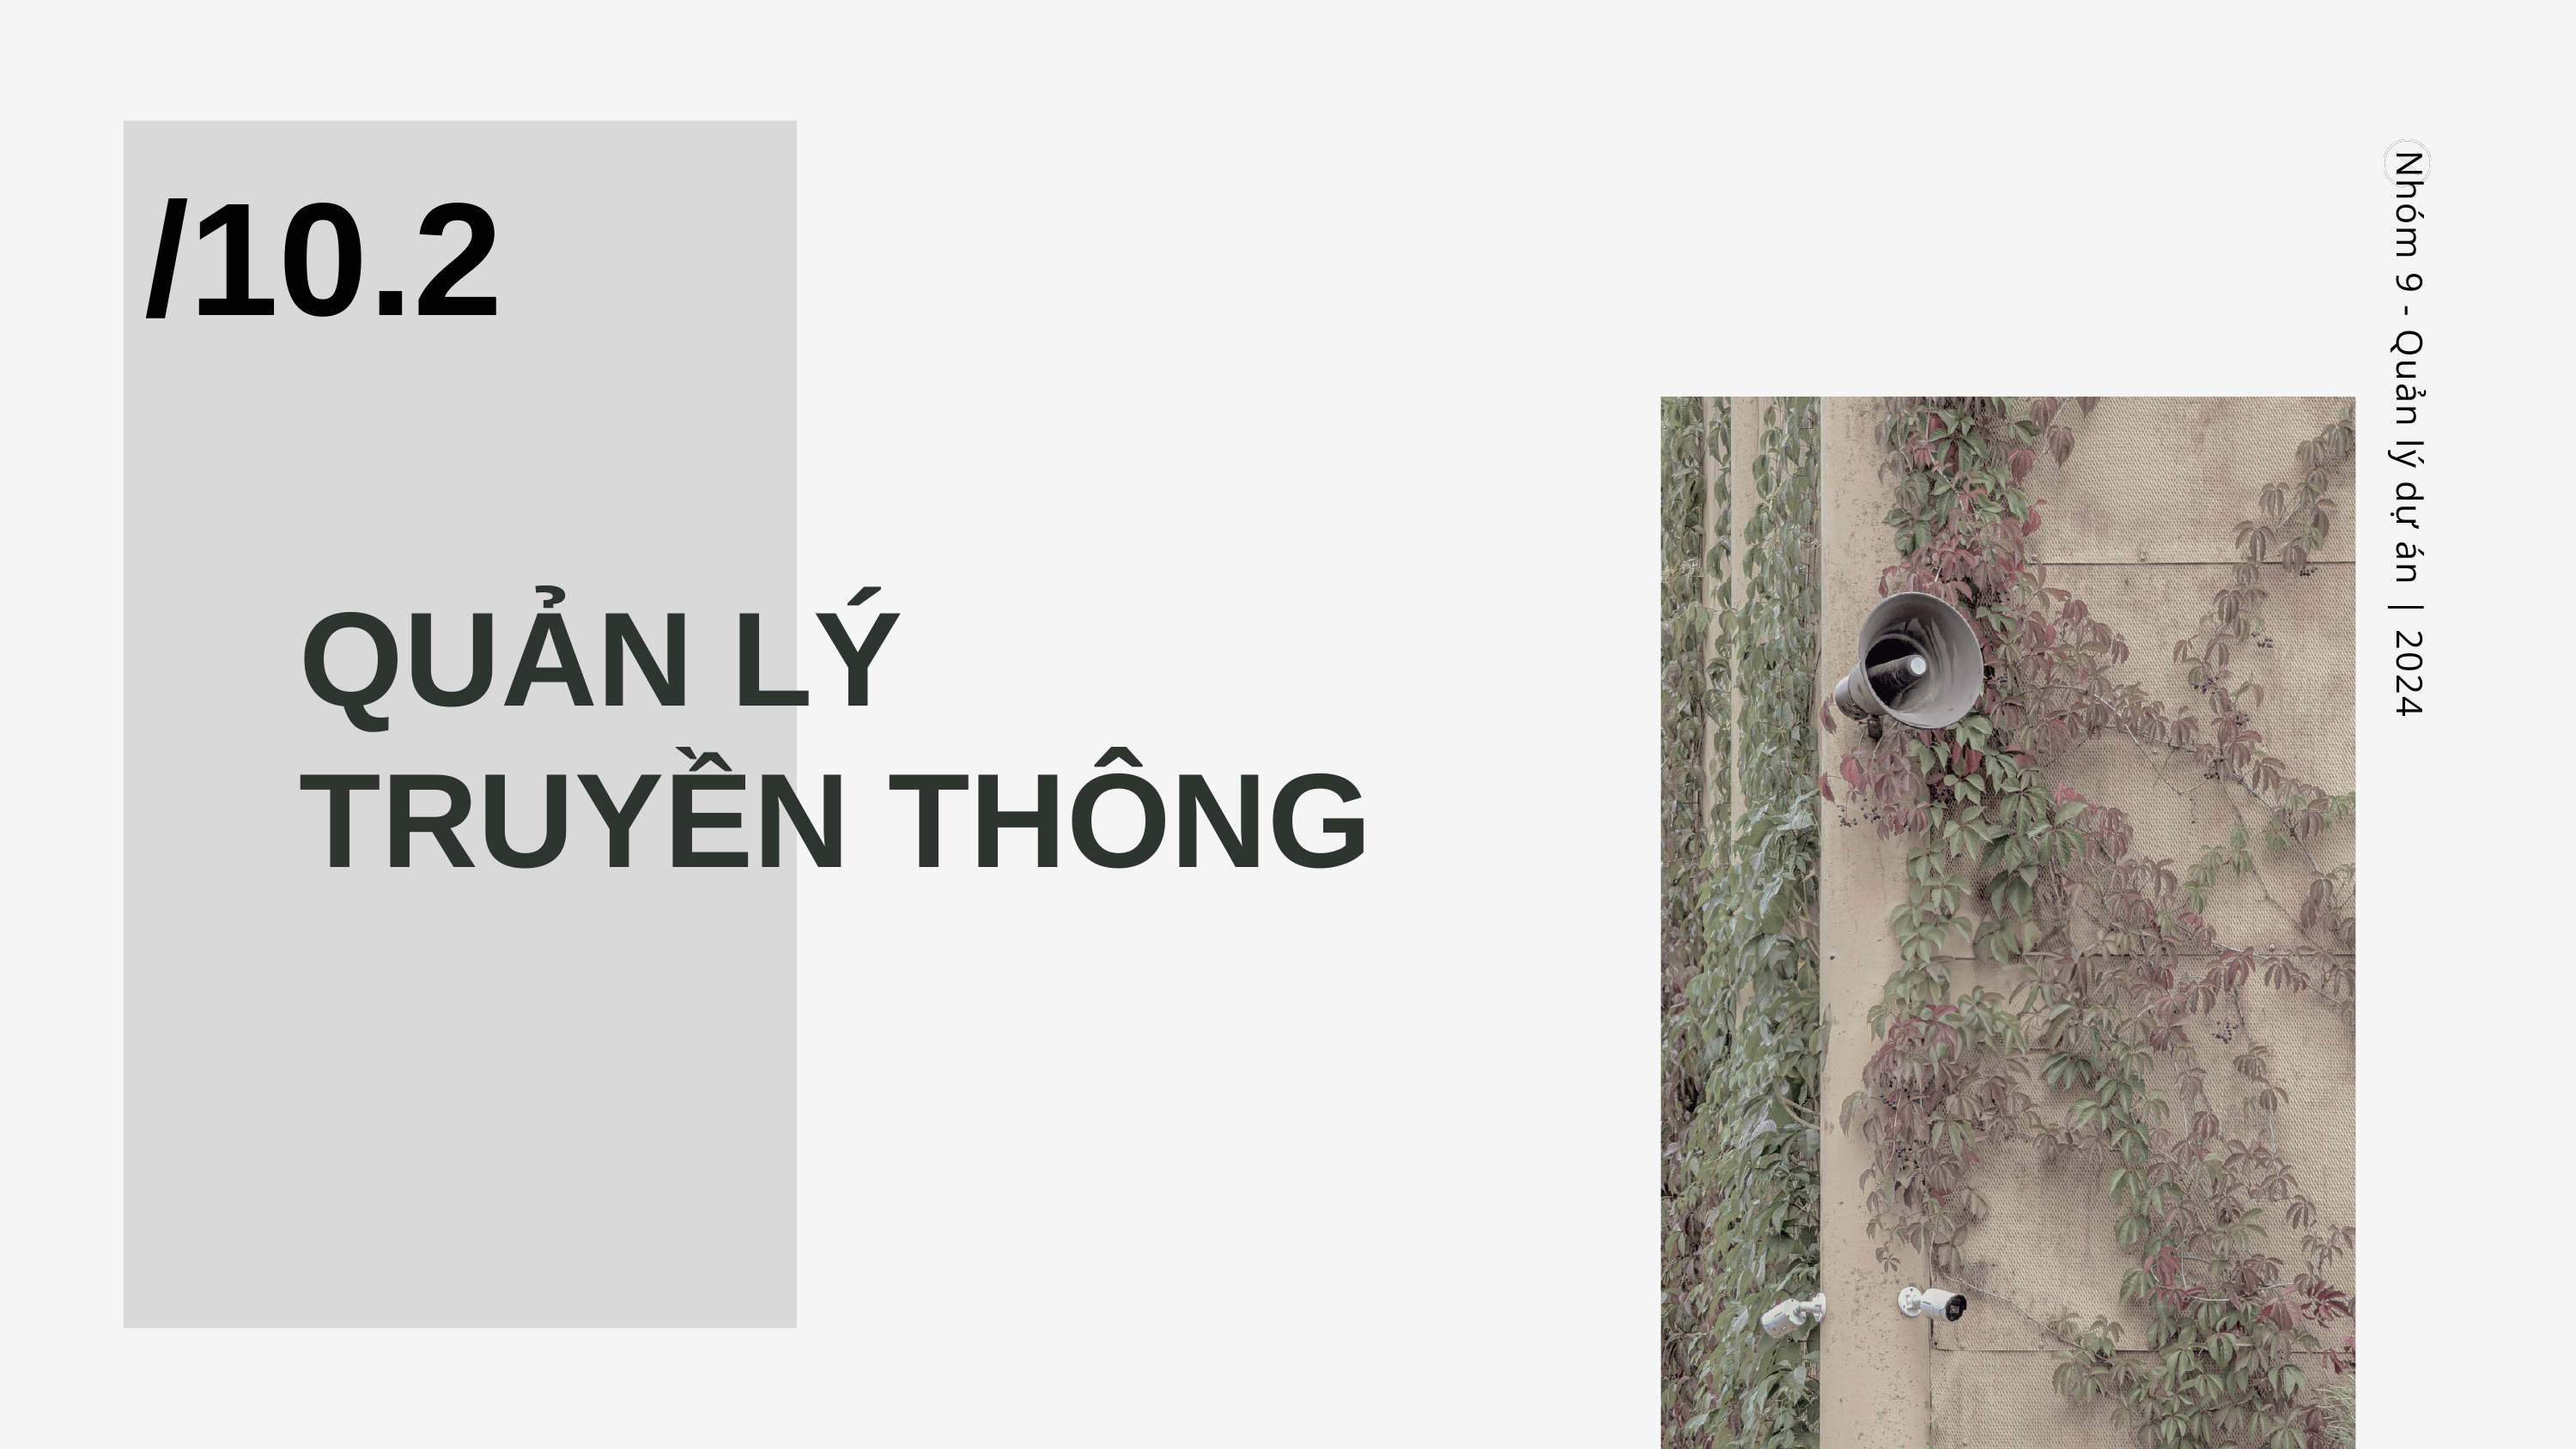

/10.2

Nhóm 9 - Quản lý dự án | 2024
QUẢN LÝ
TRUYỀN THÔNG